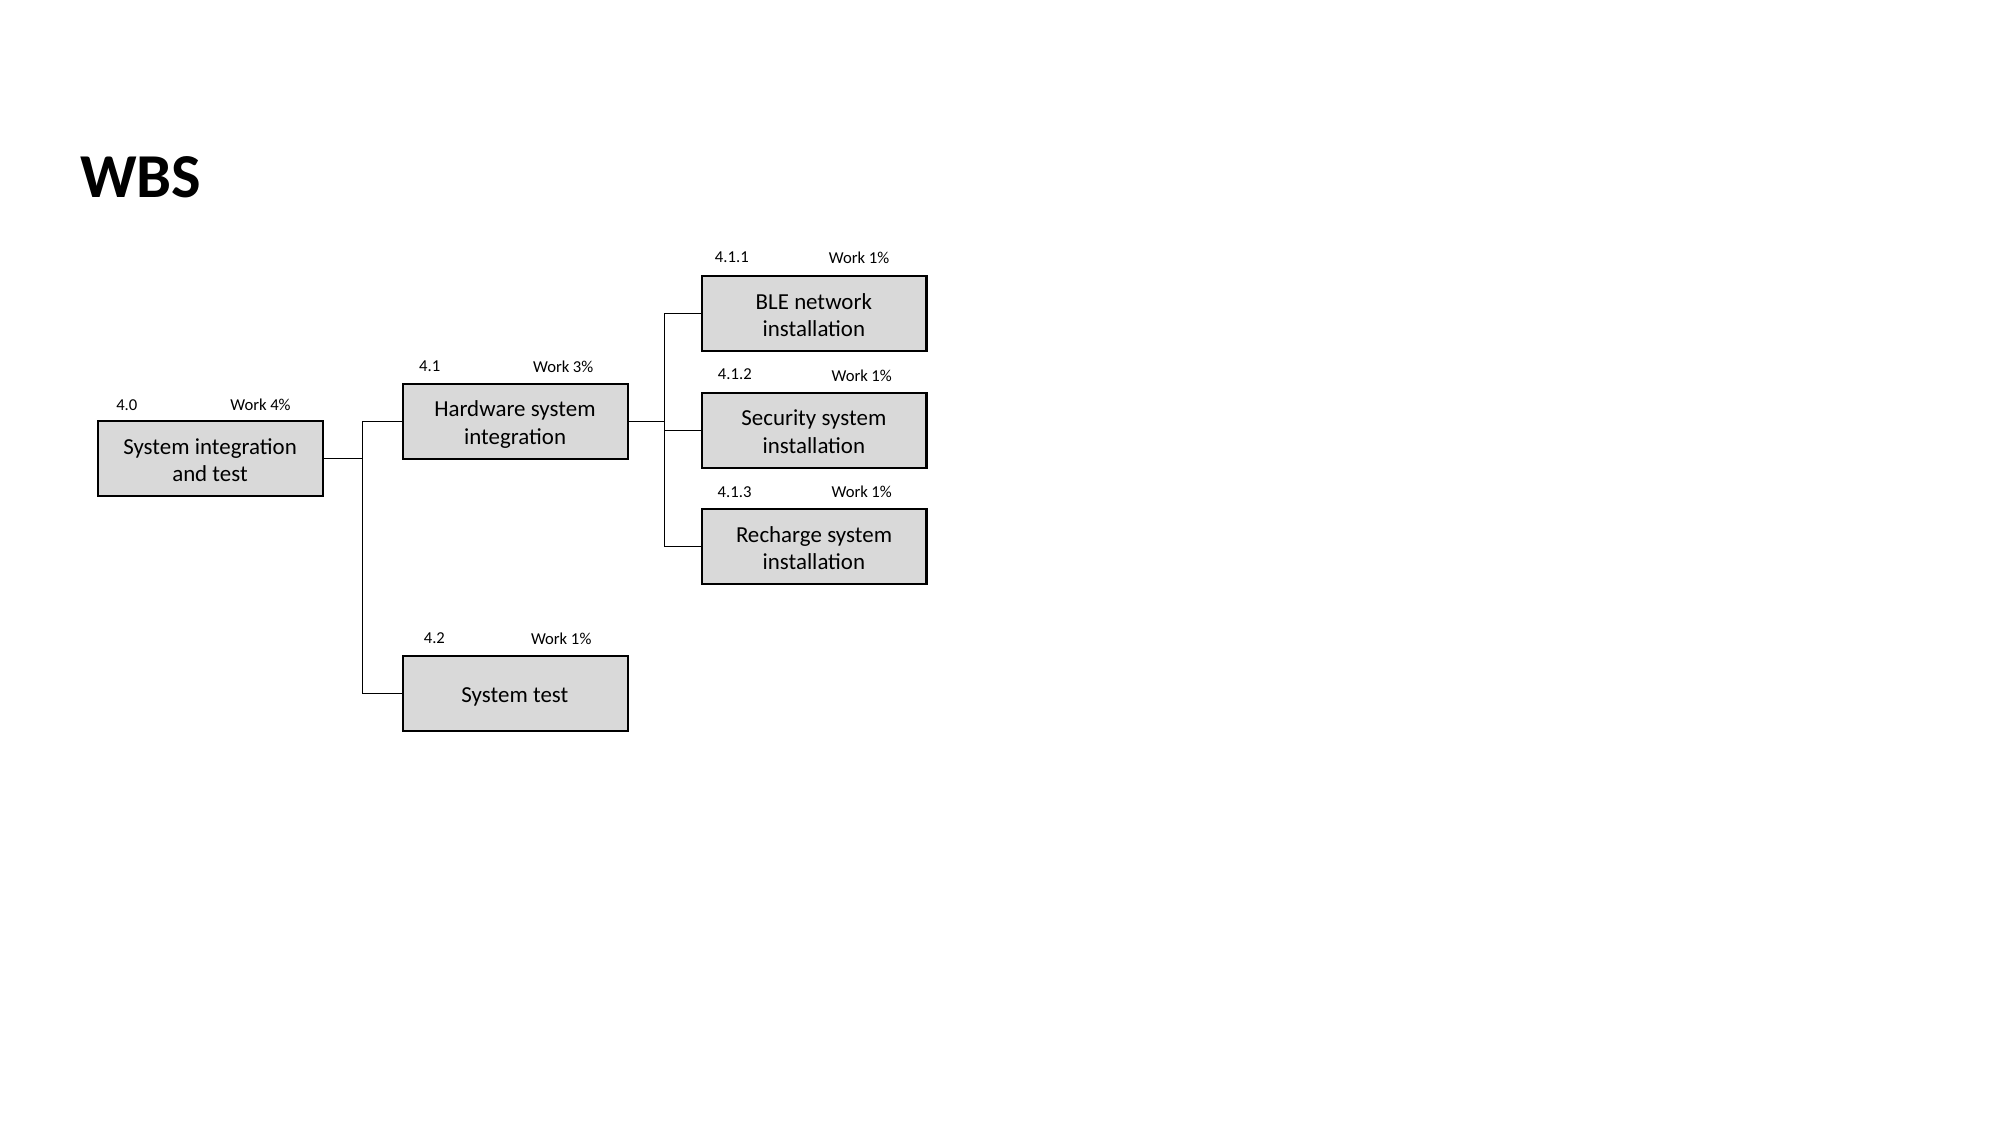

WBS
4.1.1
Work 1%
BLE network installation
4.1
Work 3%
4.1.2
Work 1%
Hardware system integration
4.0
Work 4%
Security system installation
System integration and test
4.1.3
Work 1%
Recharge system installation
4.2
Work 1%
System test